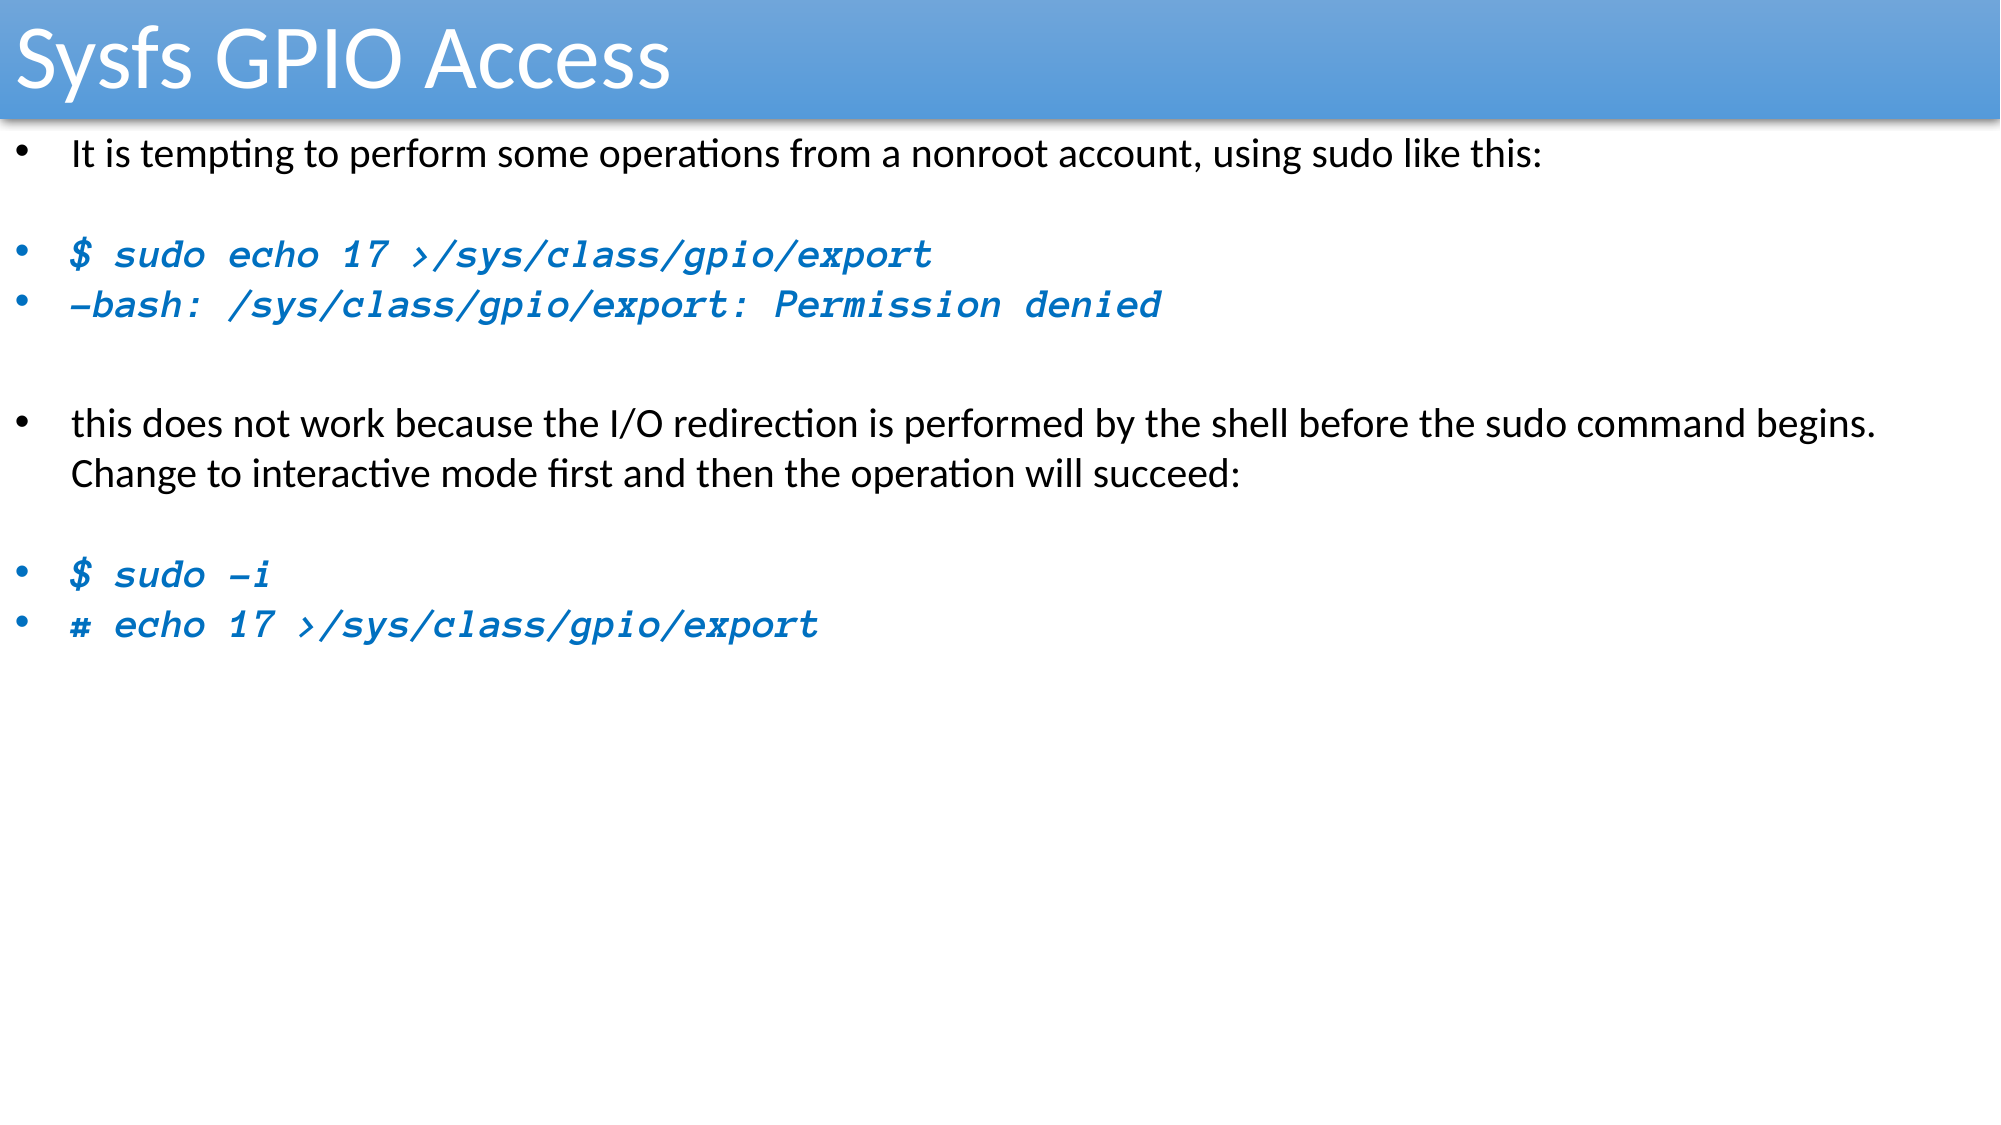

Sysfs GPIO Access
It is tempting to perform some operations from a nonroot account, using sudo like this:

$ sudo echo 17 >/sys/class/gpio/export
-bash: /sys/class/gpio/export: Permission denied

this does not work because the I/O redirection is performed by the shell before the sudo command begins. Change to interactive mode first and then the operation will succeed:

$ sudo -i
# echo 17 >/sys/class/gpio/export